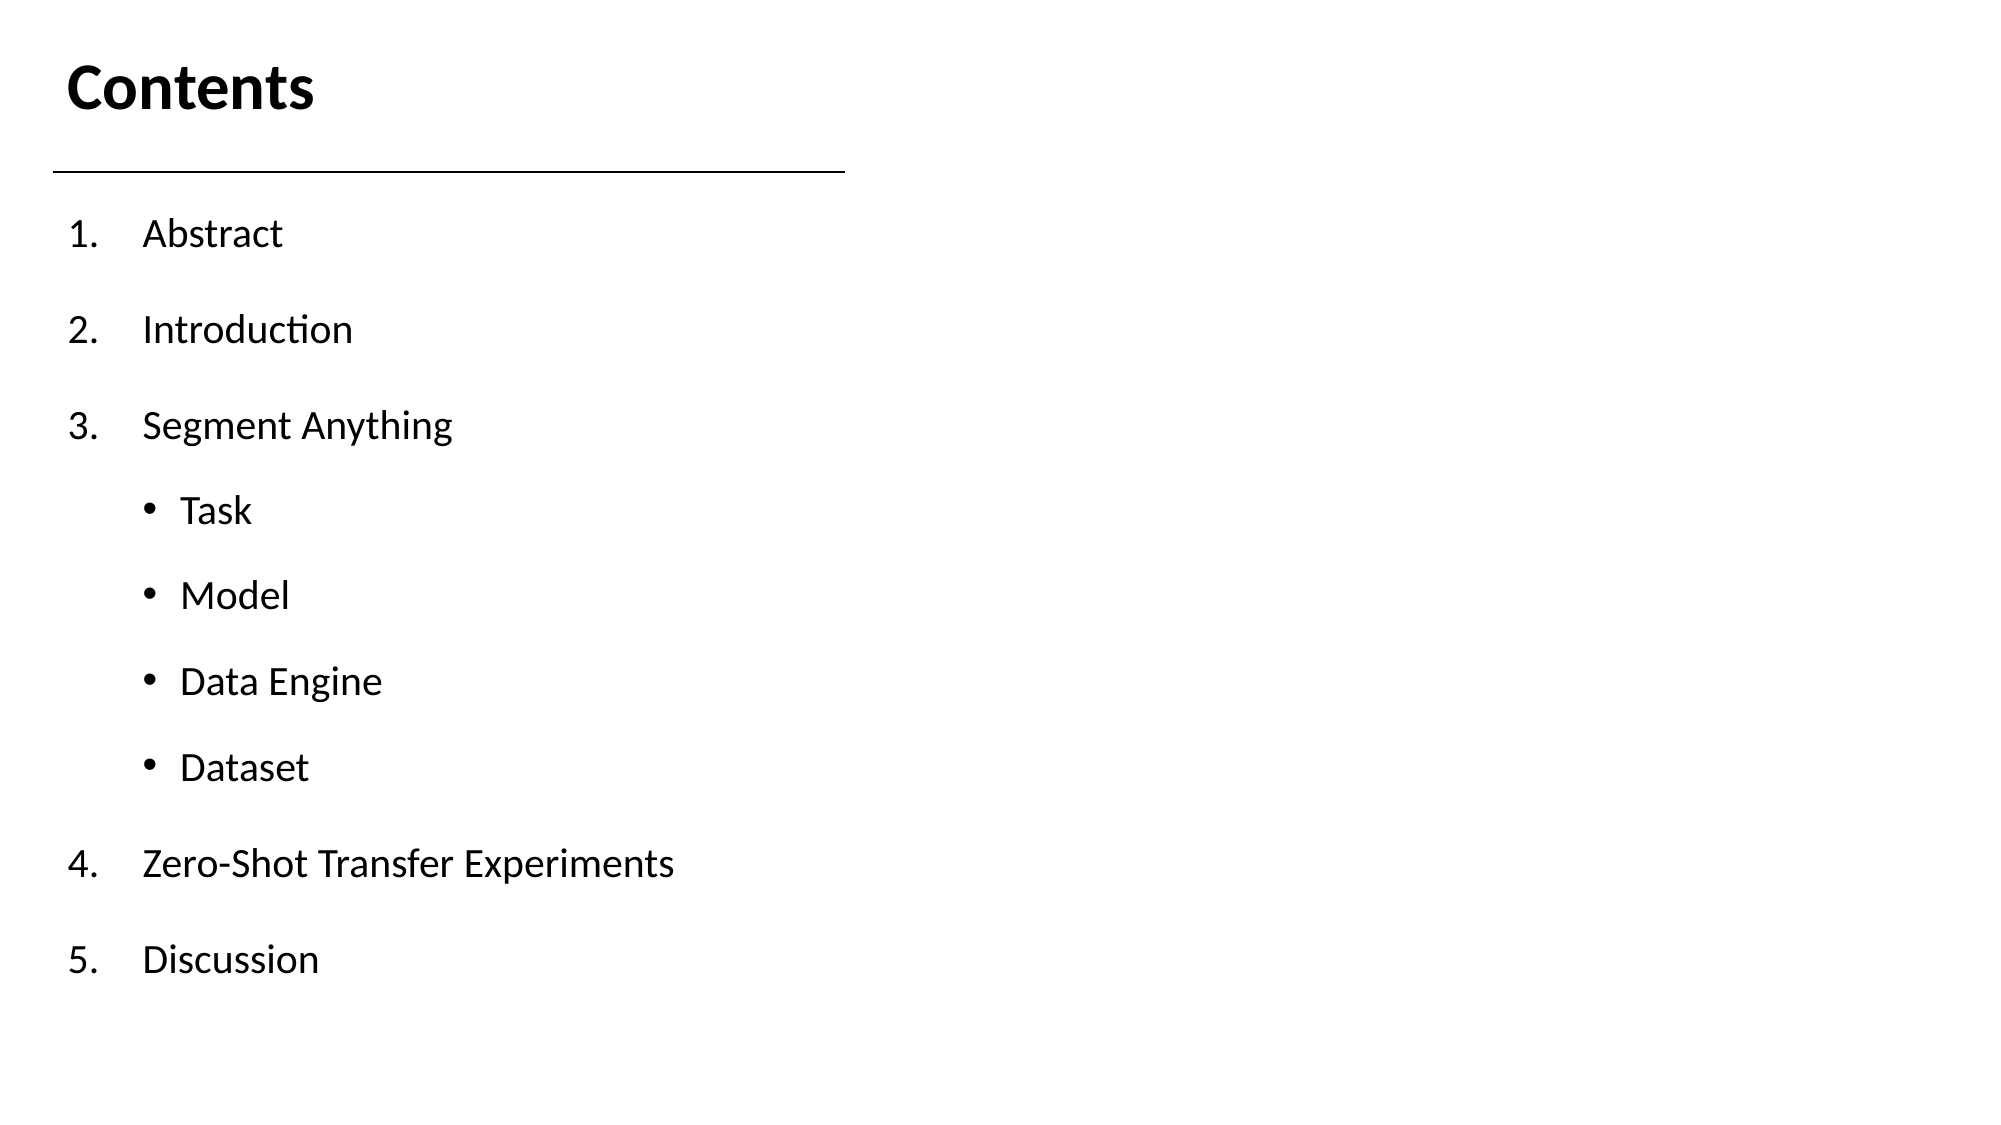

# Contents

Abstract
Introduction
Segment Anything
Task
Model
Data Engine
Dataset
Zero-Shot Transfer Experiments
Discussion